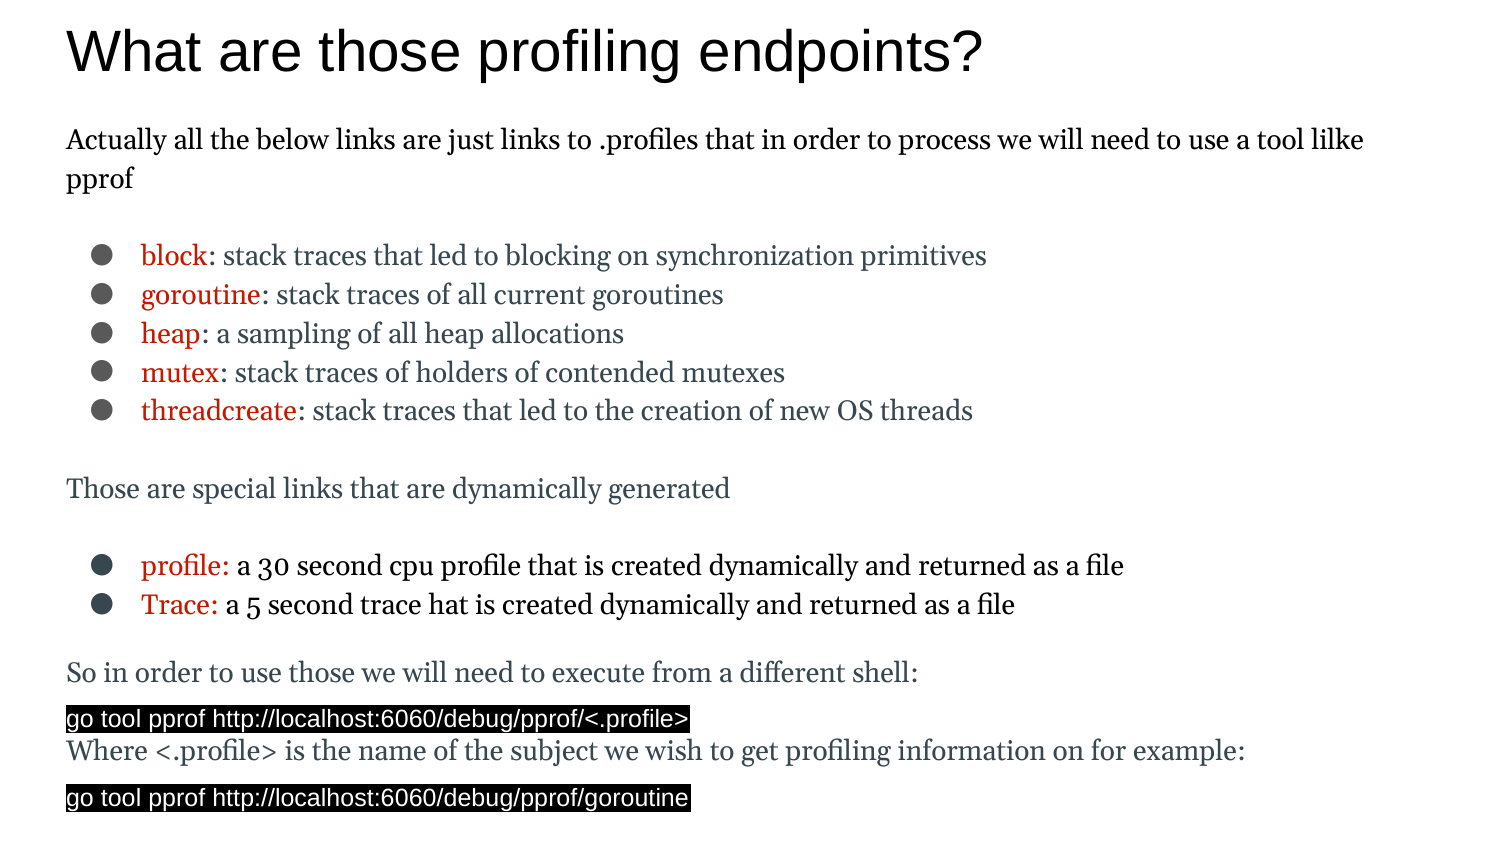

# What are those profiling endpoints?
Actually all the below links are just links to .profiles that in order to process we will need to use a tool lilke pprof

block: stack traces that led to blocking on synchronization primitives
goroutine: stack traces of all current goroutines
heap: a sampling of all heap allocations
mutex: stack traces of holders of contended mutexes
threadcreate: stack traces that led to the creation of new OS threads

Those are special links that are dynamically generated

profile: a 30 second cpu profile that is created dynamically and returned as a file
Trace: a 5 second trace hat is created dynamically and returned as a file

So in order to use those we will need to execute from a different shell:
go tool pprof http://localhost:6060/debug/pprof/<.profile>
Where <.profile> is the name of the subject we wish to get profiling information on for example:
go tool pprof http://localhost:6060/debug/pprof/goroutine